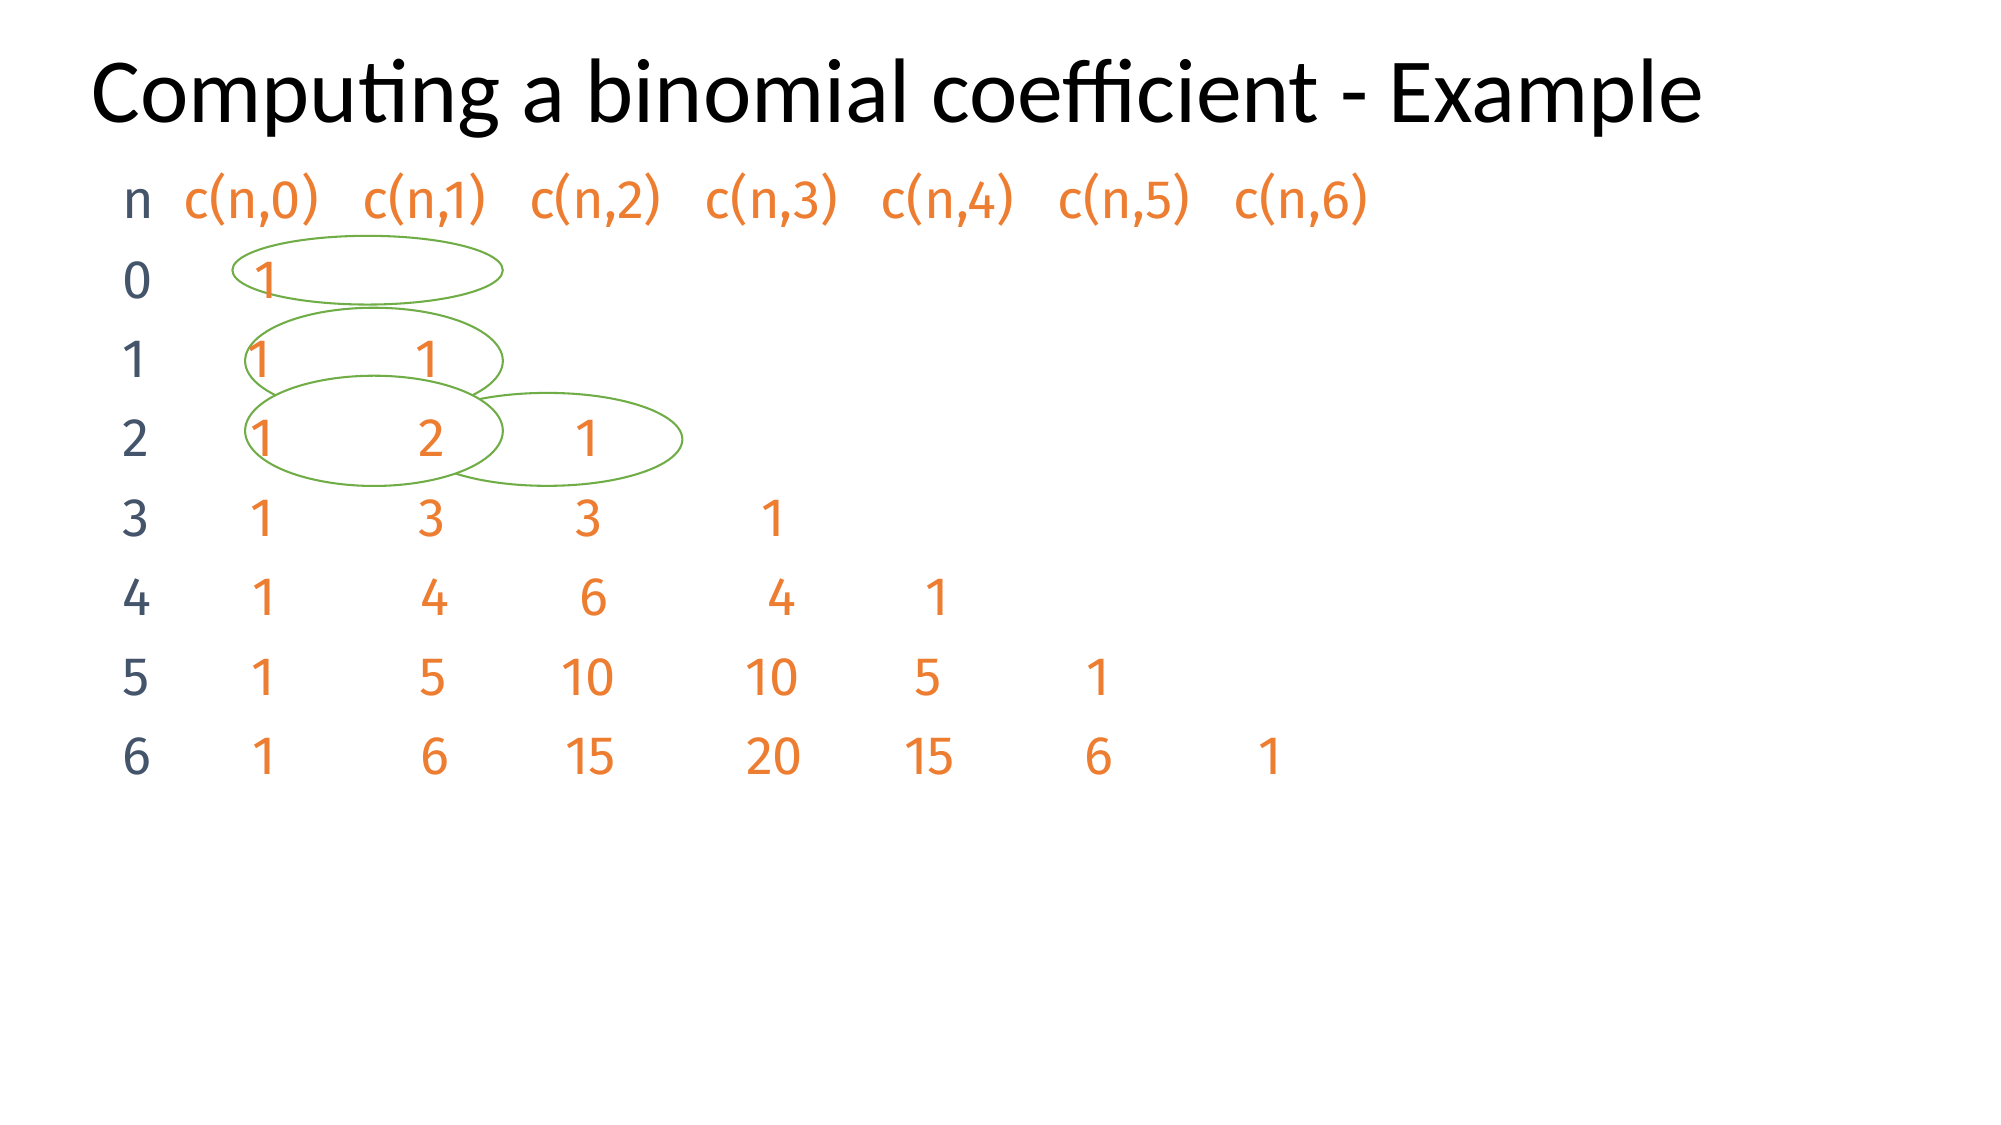

# Computing a binomial coefficient - Example
n  c(n,0)   c(n,1)   c(n,2)   c(n,3)   c(n,4)   c(n,5)   c(n,6)
0       1
1       1          1
2       1          2         1
3       1          3         3           1
4       1          4         6           4         1
5       1          5        10         10        5          1
6       1          6        15         20       15         6          1